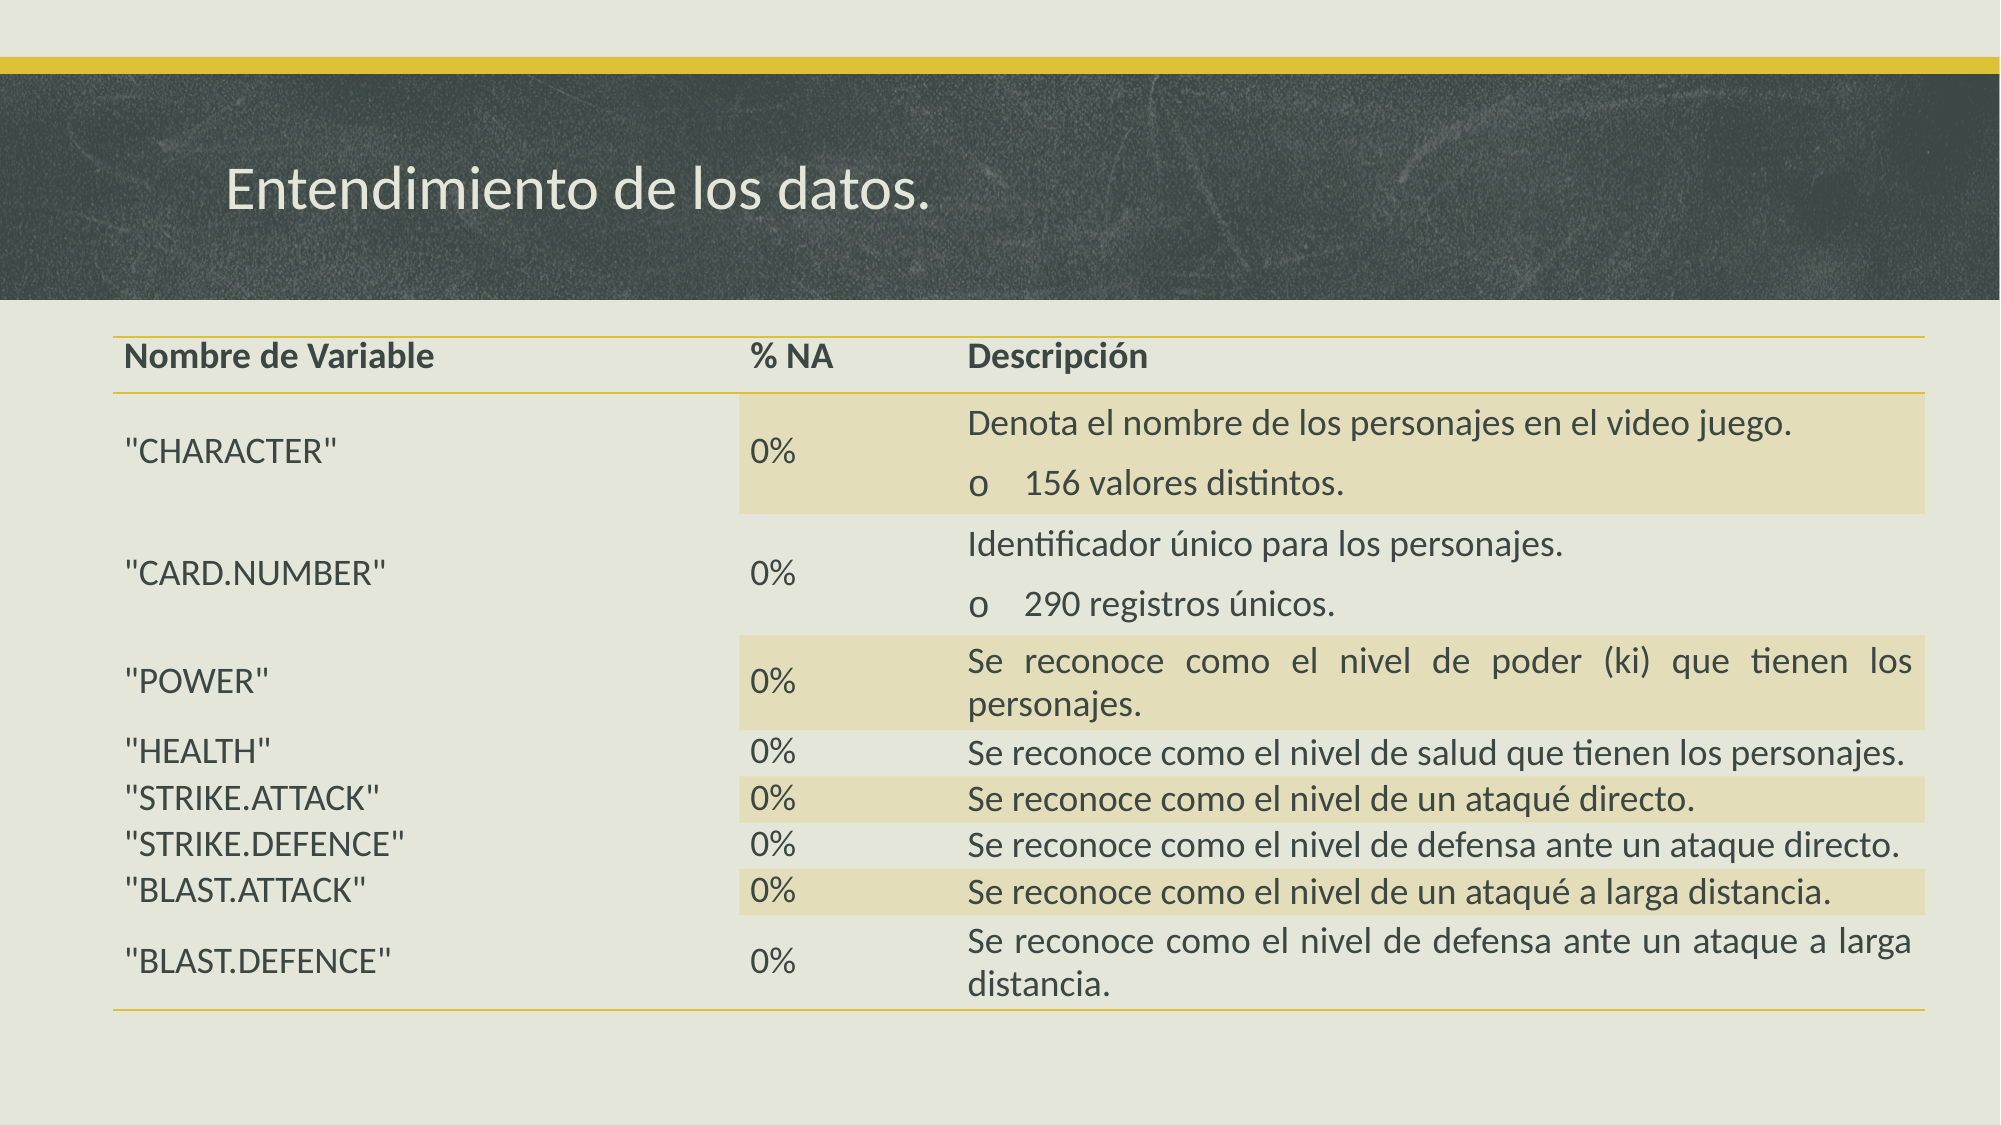

# Entendimiento de los datos.
| Nombre de Variable | % NA | Descripción |
| --- | --- | --- |
| "CHARACTER" | 0% | Denota el nombre de los personajes en el video juego. 156 valores distintos. |
| "CARD.NUMBER" | 0% | Identificador único para los personajes. 290 registros únicos. |
| "POWER" | 0% | Se reconoce como el nivel de poder (ki) que tienen los personajes. |
| "HEALTH" | 0% | Se reconoce como el nivel de salud que tienen los personajes. |
| "STRIKE.ATTACK" | 0% | Se reconoce como el nivel de un ataqué directo. |
| "STRIKE.DEFENCE" | 0% | Se reconoce como el nivel de defensa ante un ataque directo. |
| "BLAST.ATTACK" | 0% | Se reconoce como el nivel de un ataqué a larga distancia. |
| "BLAST.DEFENCE" | 0% | Se reconoce como el nivel de defensa ante un ataque a larga distancia. |